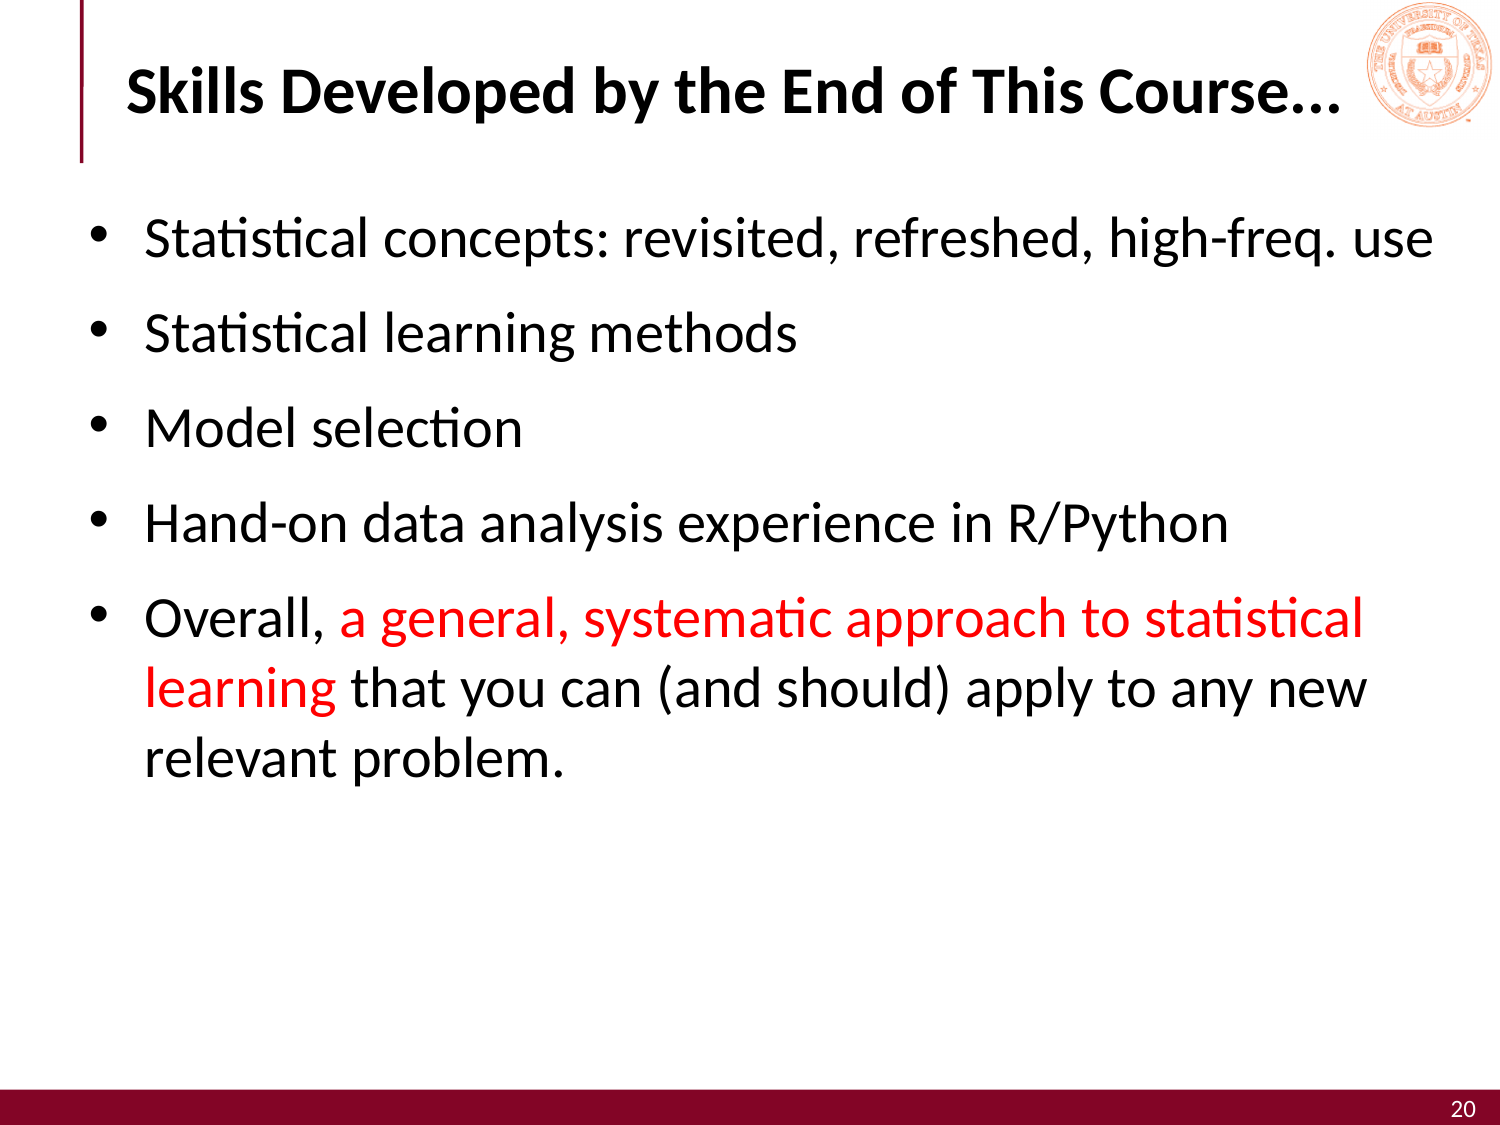

# Skills Developed by the End of This Course...
Statistical concepts: revisited, refreshed, high-freq. use
Statistical learning methods
Model selection
Hand-on data analysis experience in R/Python
Overall, a general, systematic approach to statistical learning that you can (and should) apply to any new relevant problem.
20